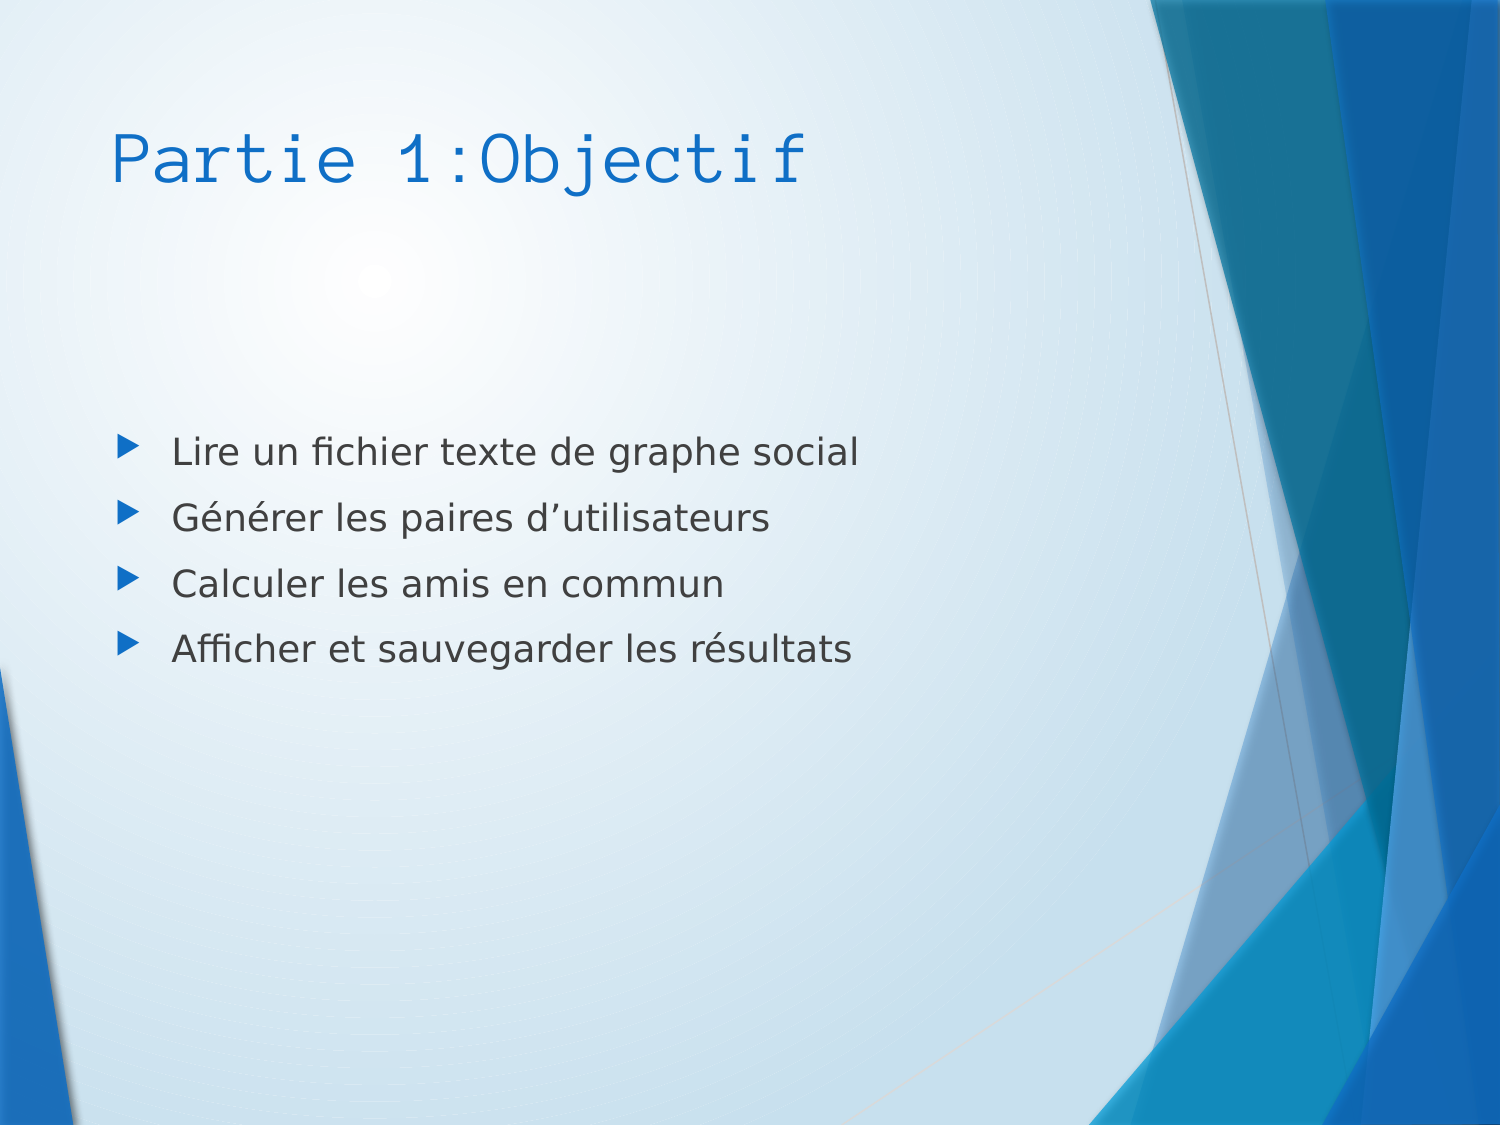

# Partie 1:Objectif

Lire un fichier texte de graphe social
Générer les paires d’utilisateurs
Calculer les amis en commun
Afficher et sauvegarder les résultats